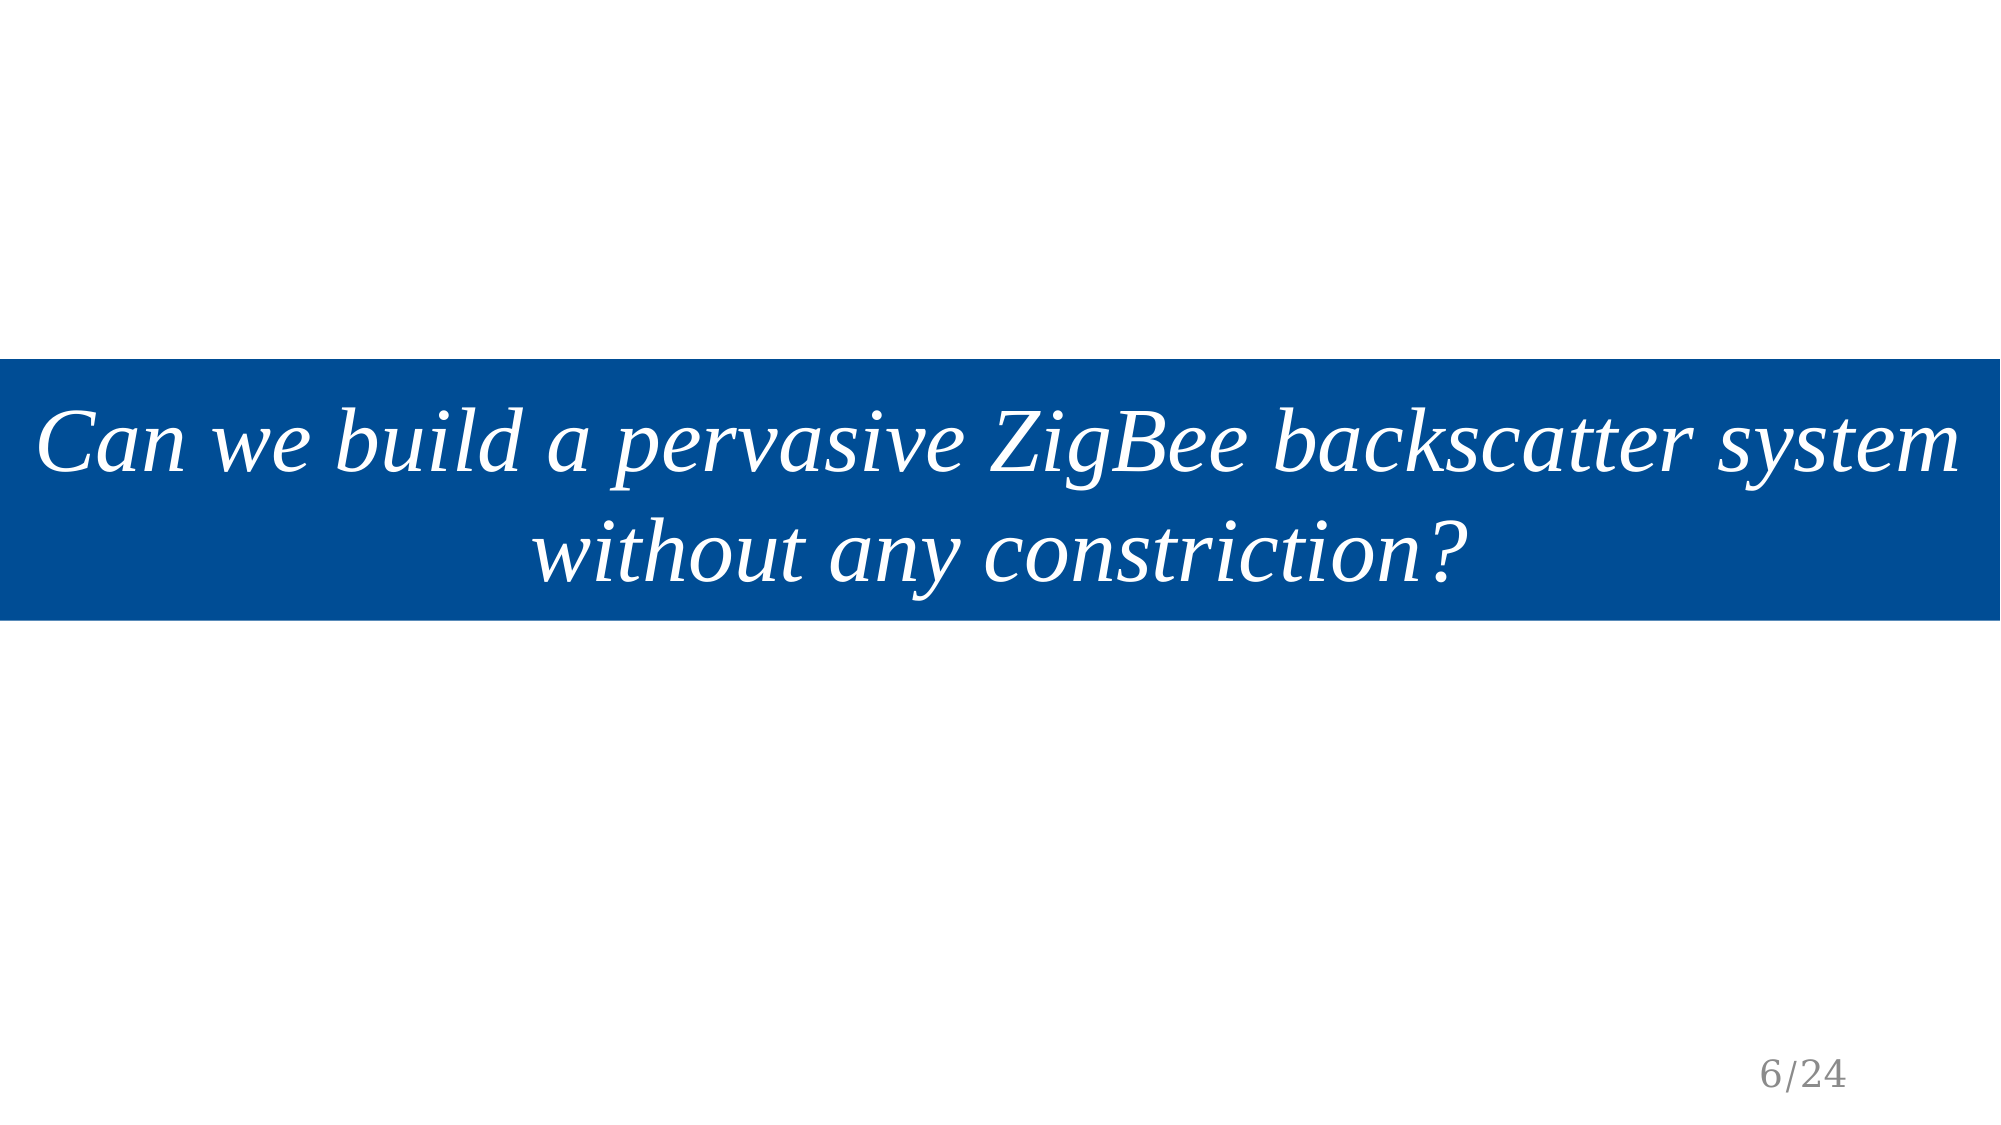

Can we build a pervasive ZigBee backscatter system without any constriction?
6/24